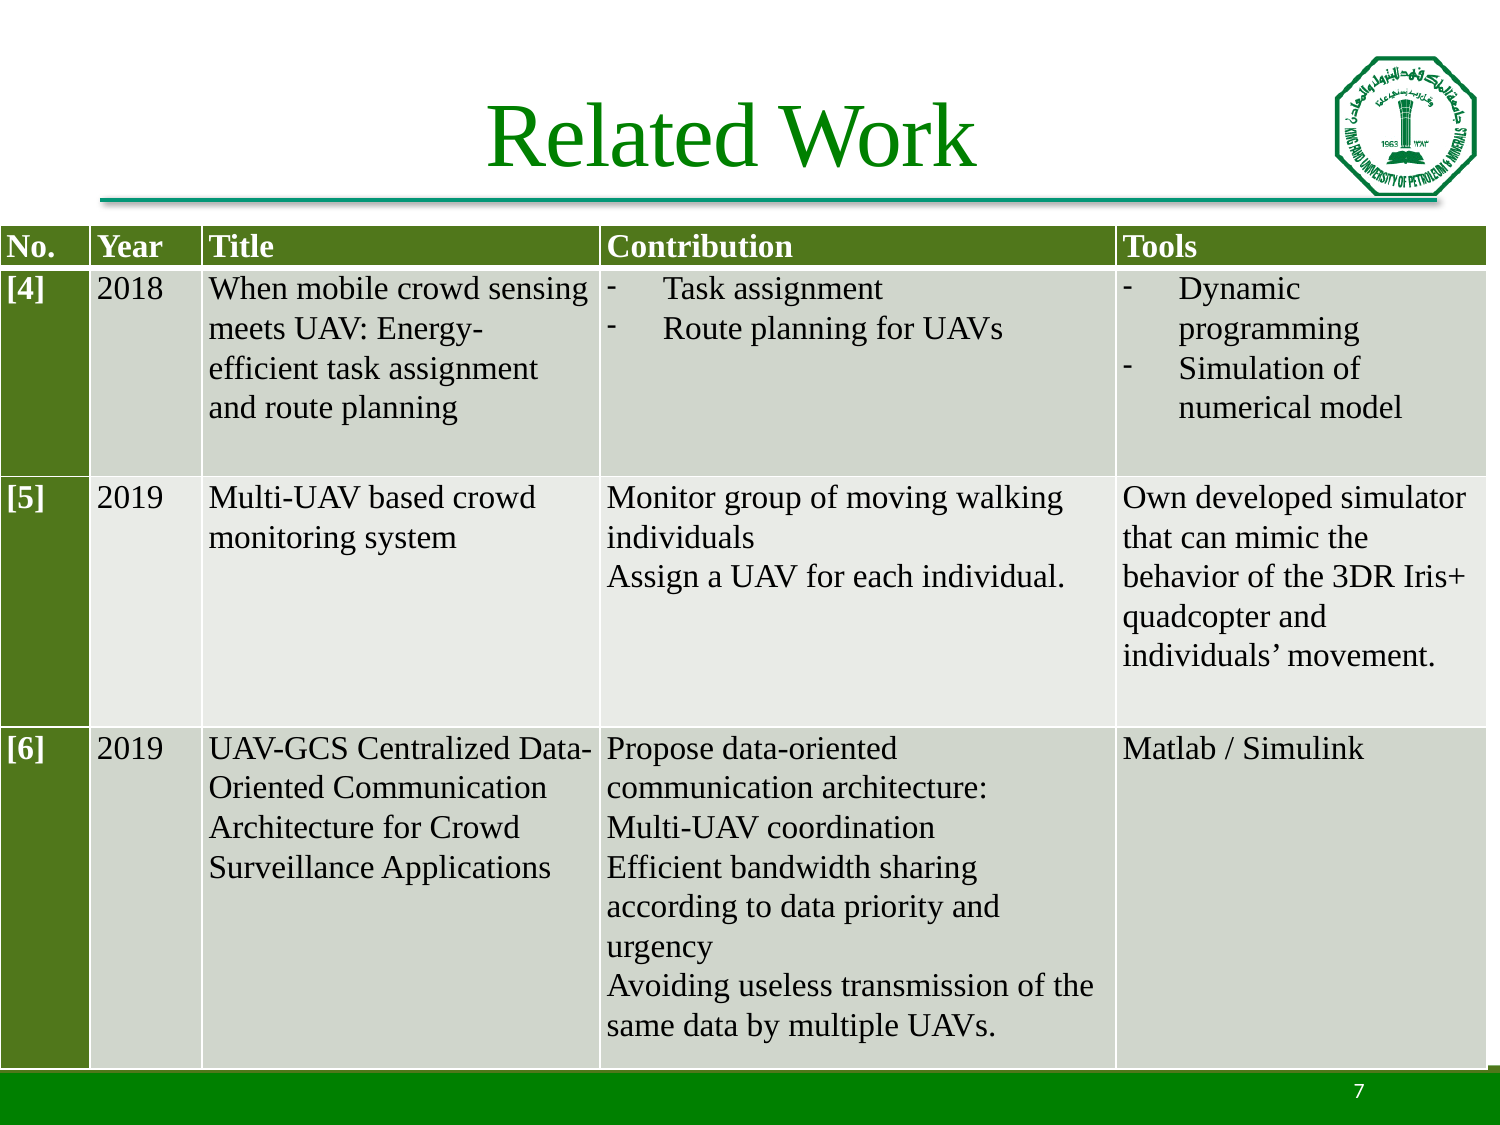

# Related Work
| No. | Year | Title | Contribution | Tools |
| --- | --- | --- | --- | --- |
| [4] | 2018 | When mobile crowd sensing meets UAV: Energy-efficient task assignment and route planning | Task assignment Route planning for UAVs | Dynamic programming Simulation of numerical model |
| [5] | 2019 | Multi-UAV based crowd monitoring system | Monitor group of moving walking individuals Assign a UAV for each individual. | Own developed simulator that can mimic the behavior of the 3DR Iris+ quadcopter and individuals’ movement. |
| [6] | 2019 | UAV-GCS Centralized Data-Oriented Communication Architecture for Crowd Surveillance Applications | Propose data-oriented communication architecture: Multi-UAV coordination Efficient bandwidth sharing according to data priority and urgency Avoiding useless transmission of the same data by multiple UAVs. | Matlab / Simulink |

7